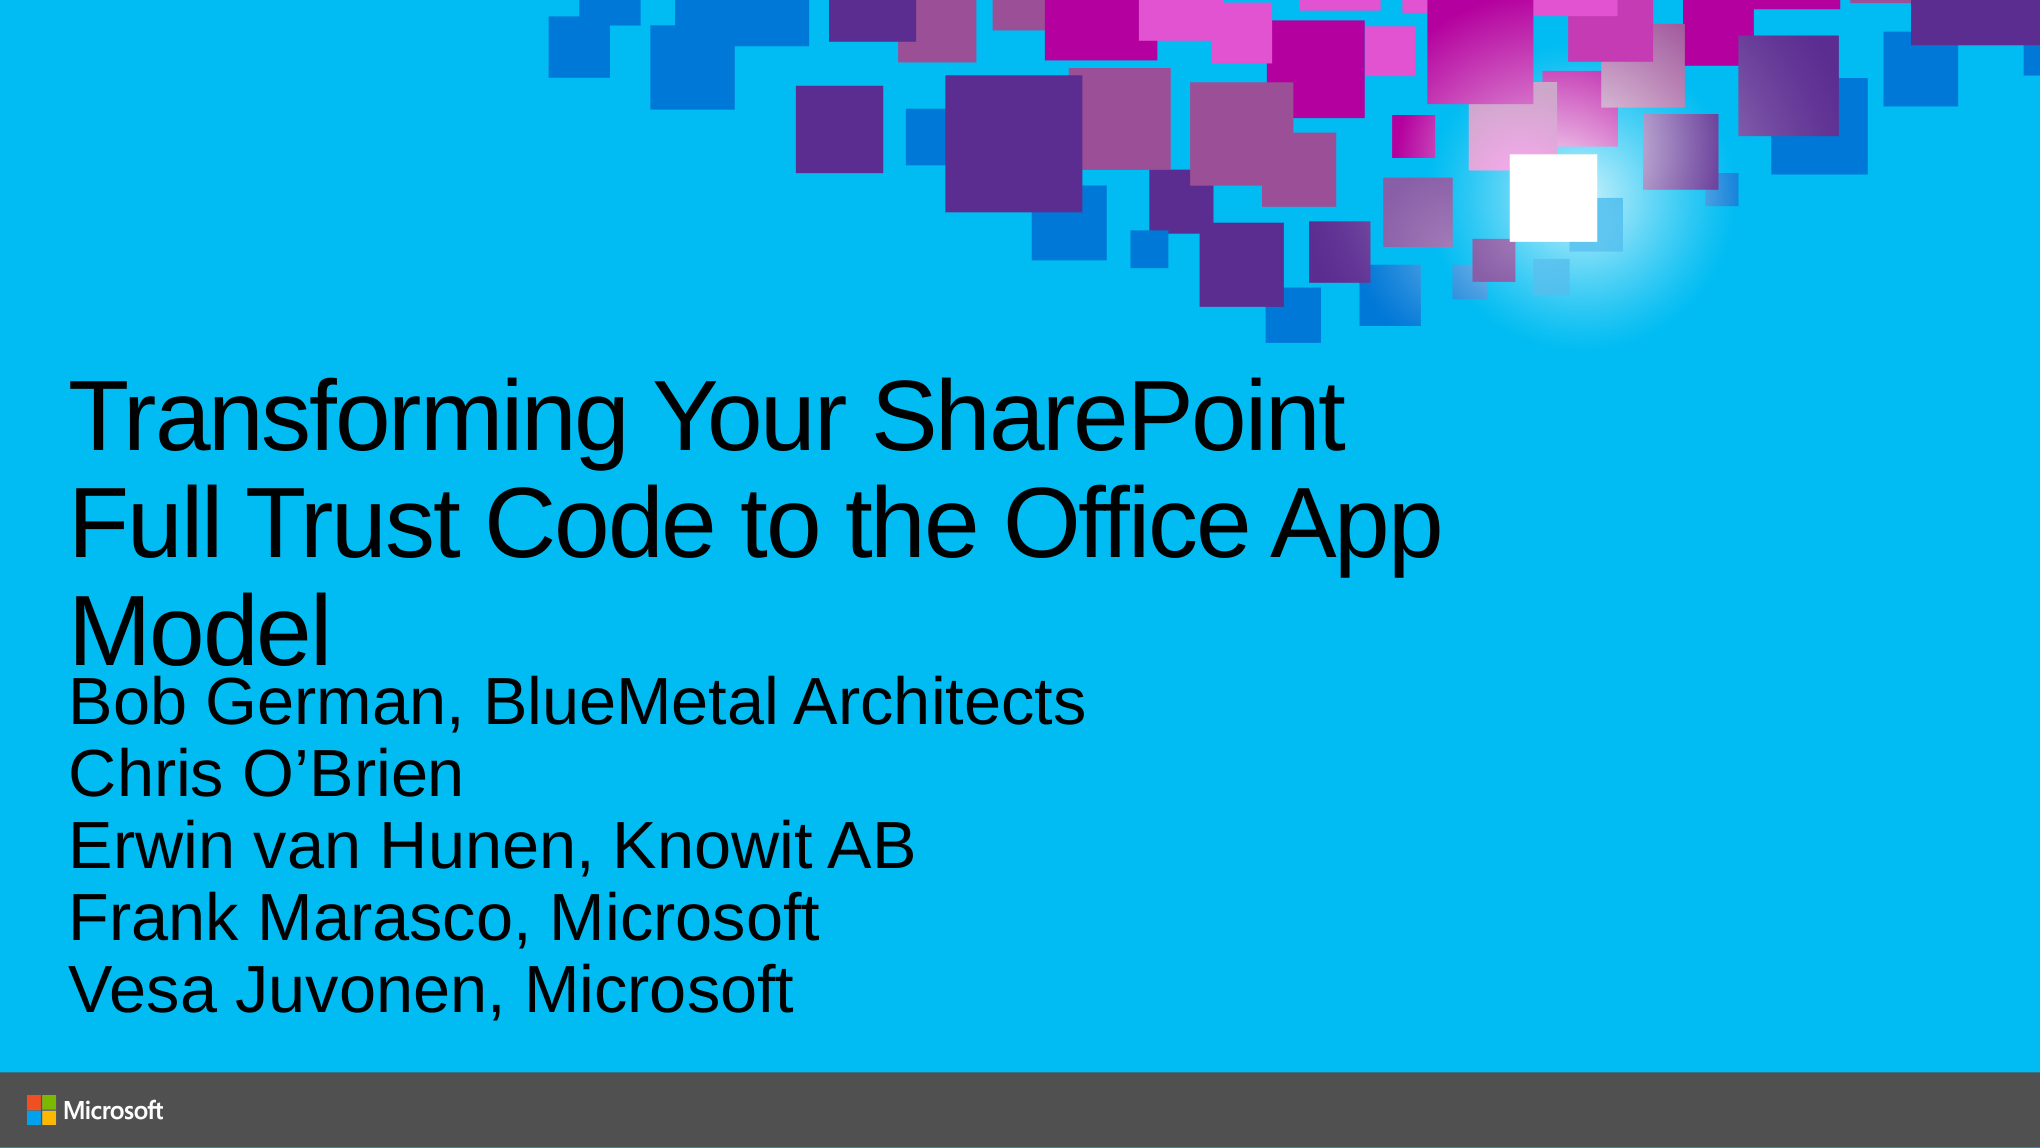

# Transforming Your SharePoint Full Trust Code to the Office App Model
Bob German, BlueMetal Architects
Chris O’Brien
Erwin van Hunen, Knowit AB
Frank Marasco, Microsoft
Vesa Juvonen, Microsoft